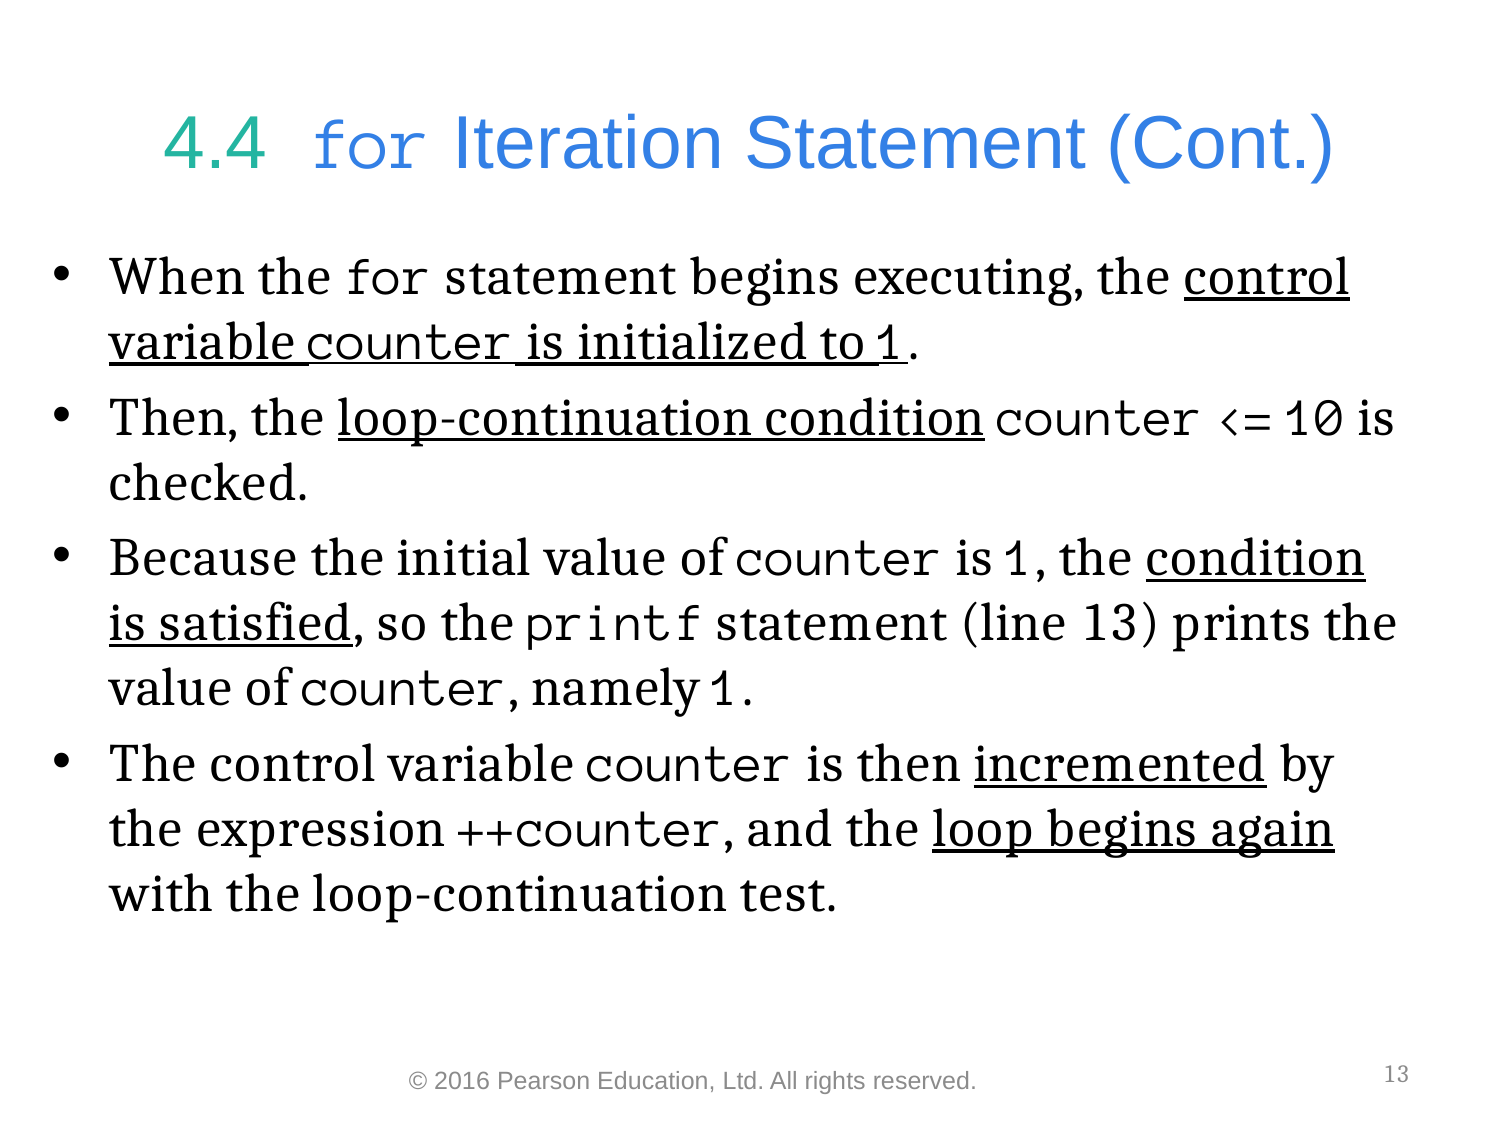

# 4.4  for Iteration Statement (Cont.)
When the for statement begins executing, the control variable counter is initialized to 1.
Then, the loop-continuation condition counter <= 10 is checked.
Because the initial value of counter is 1, the condition is satisfied, so the printf statement (line 13) prints the value of counter, namely 1.
The control variable counter is then incremented by the expression ++counter, and the loop begins again with the loop-continuation test.
13
© 2016 Pearson Education, Ltd. All rights reserved.